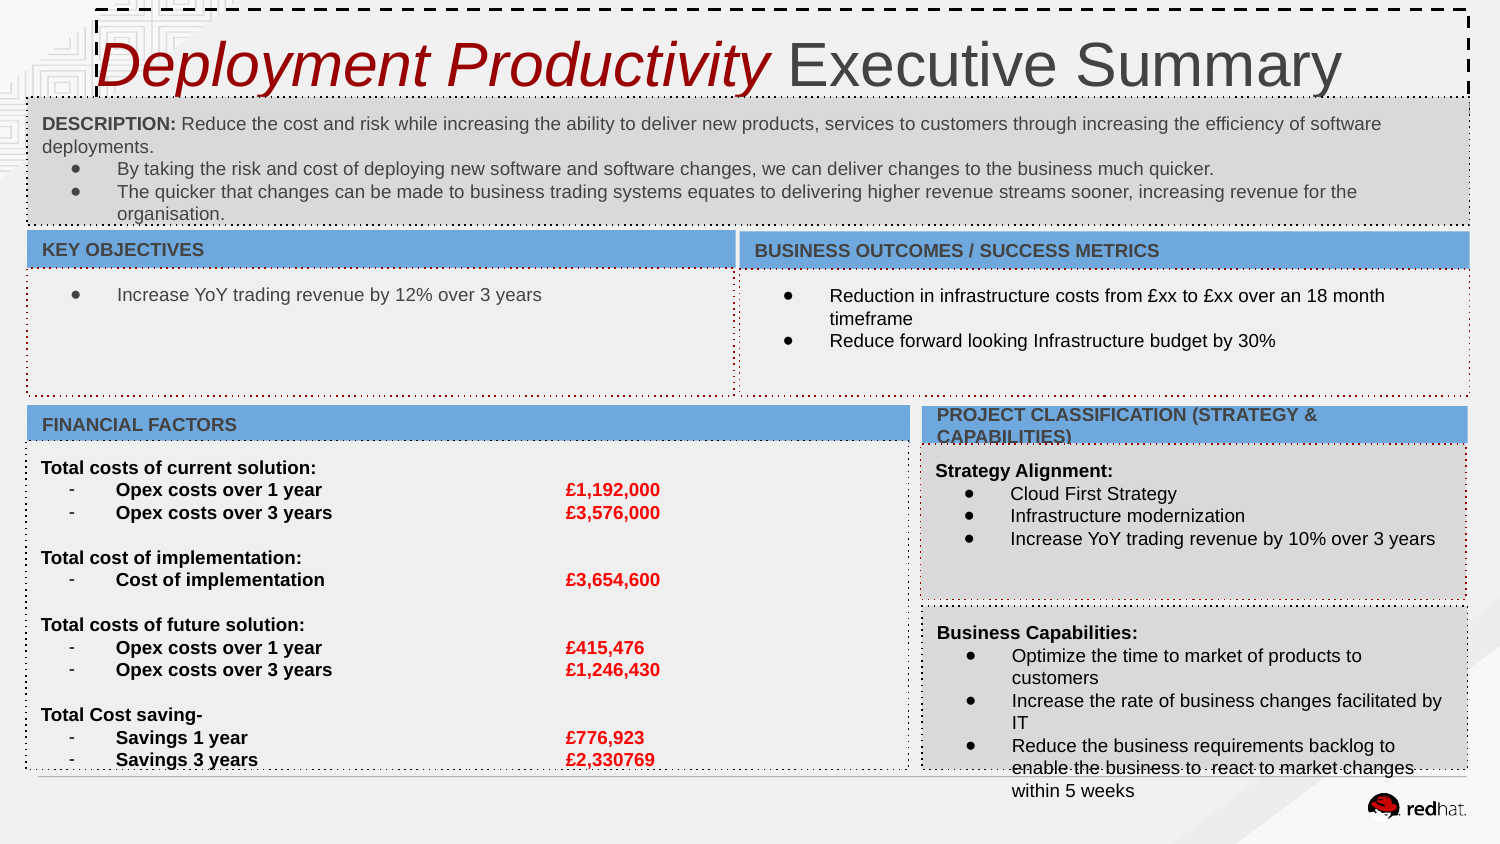

Deployment Productivity Executive Summary
DESCRIPTION: Reduce the cost and risk while increasing the ability to deliver new products, services to customers through increasing the efficiency of software deployments.
By taking the risk and cost of deploying new software and software changes, we can deliver changes to the business much quicker.
The quicker that changes can be made to business trading systems equates to delivering higher revenue streams sooner, increasing revenue for the organisation.
KEY OBJECTIVES
BUSINESS OUTCOMES / SUCCESS METRICS
Increase YoY trading revenue by 12% over 3 years

Reduction in infrastructure costs from £xx to £xx over an 18 month timeframe
Reduce forward looking Infrastructure budget by 30%
FINANCIAL FACTORS
PROJECT CLASSIFICATION (STRATEGY & CAPABILITIES)
Total costs of current solution:
Opex costs over 1 year		£1,192,000
Opex costs over 3 years		£3,576,000

Total cost of implementation:
Cost of implementation 		£3,654,600

Total costs of future solution:
Opex costs over 1 year		£415,476
Opex costs over 3 years		£1,246,430

Total Cost saving-
Savings 1 year			£776,923
Savings 3 years			£2,330769

Strategy Alignment:
Cloud First Strategy
Infrastructure modernization
Increase YoY trading revenue by 10% over 3 years

Business Capabilities:
Optimize the time to market of products to customers
Increase the rate of business changes facilitated by IT
Reduce the business requirements backlog to enable the business to  react to market changes within 5 weeks